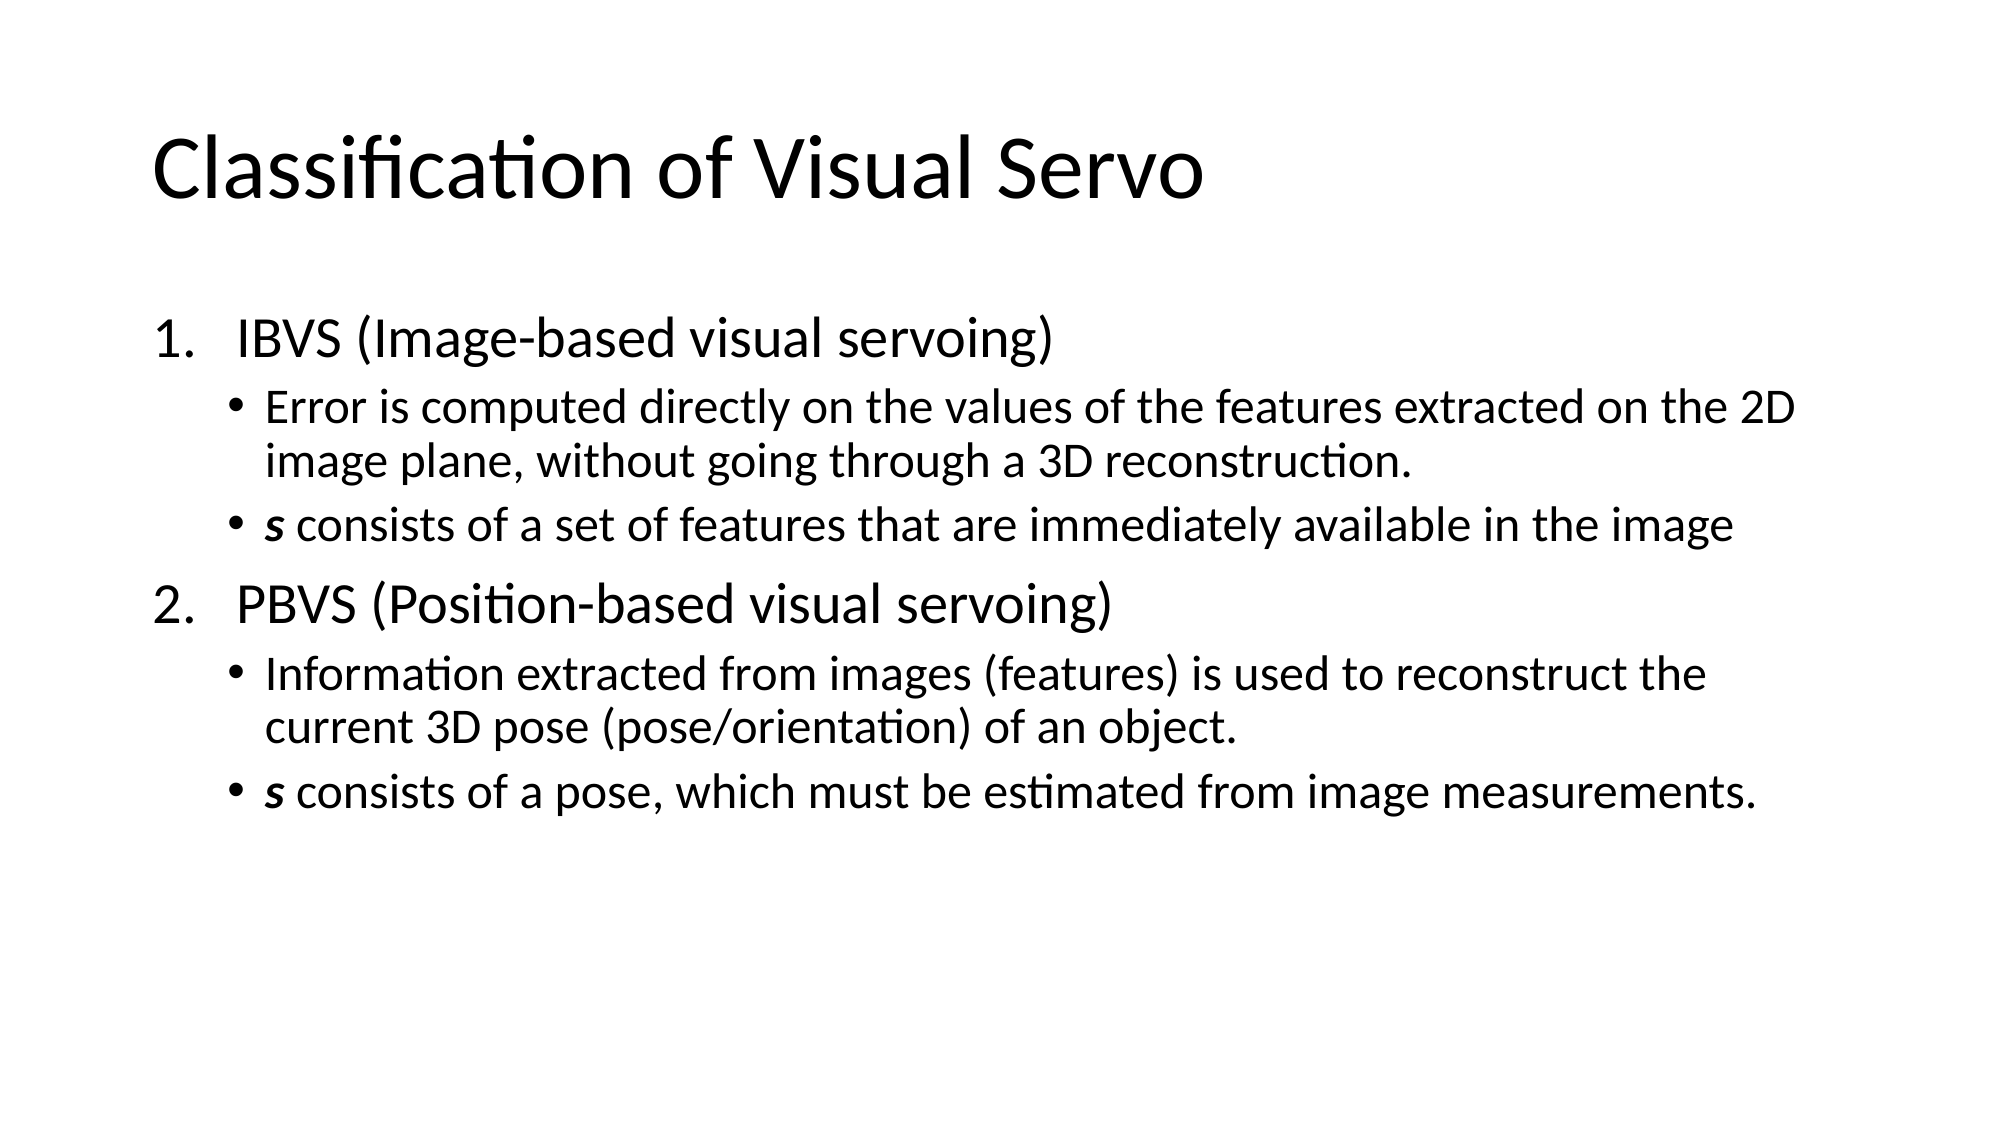

# Classification of Visual Servo
IBVS (Image-based visual servoing)
Error is computed directly on the values of the features extracted on the 2D image plane, without going through a 3D reconstruction.
s consists of a set of features that are immediately available in the image
PBVS (Position-based visual servoing)
Information extracted from images (features) is used to reconstruct the current 3D pose (pose/orientation) of an object.
s consists of a pose, which must be estimated from image measurements.